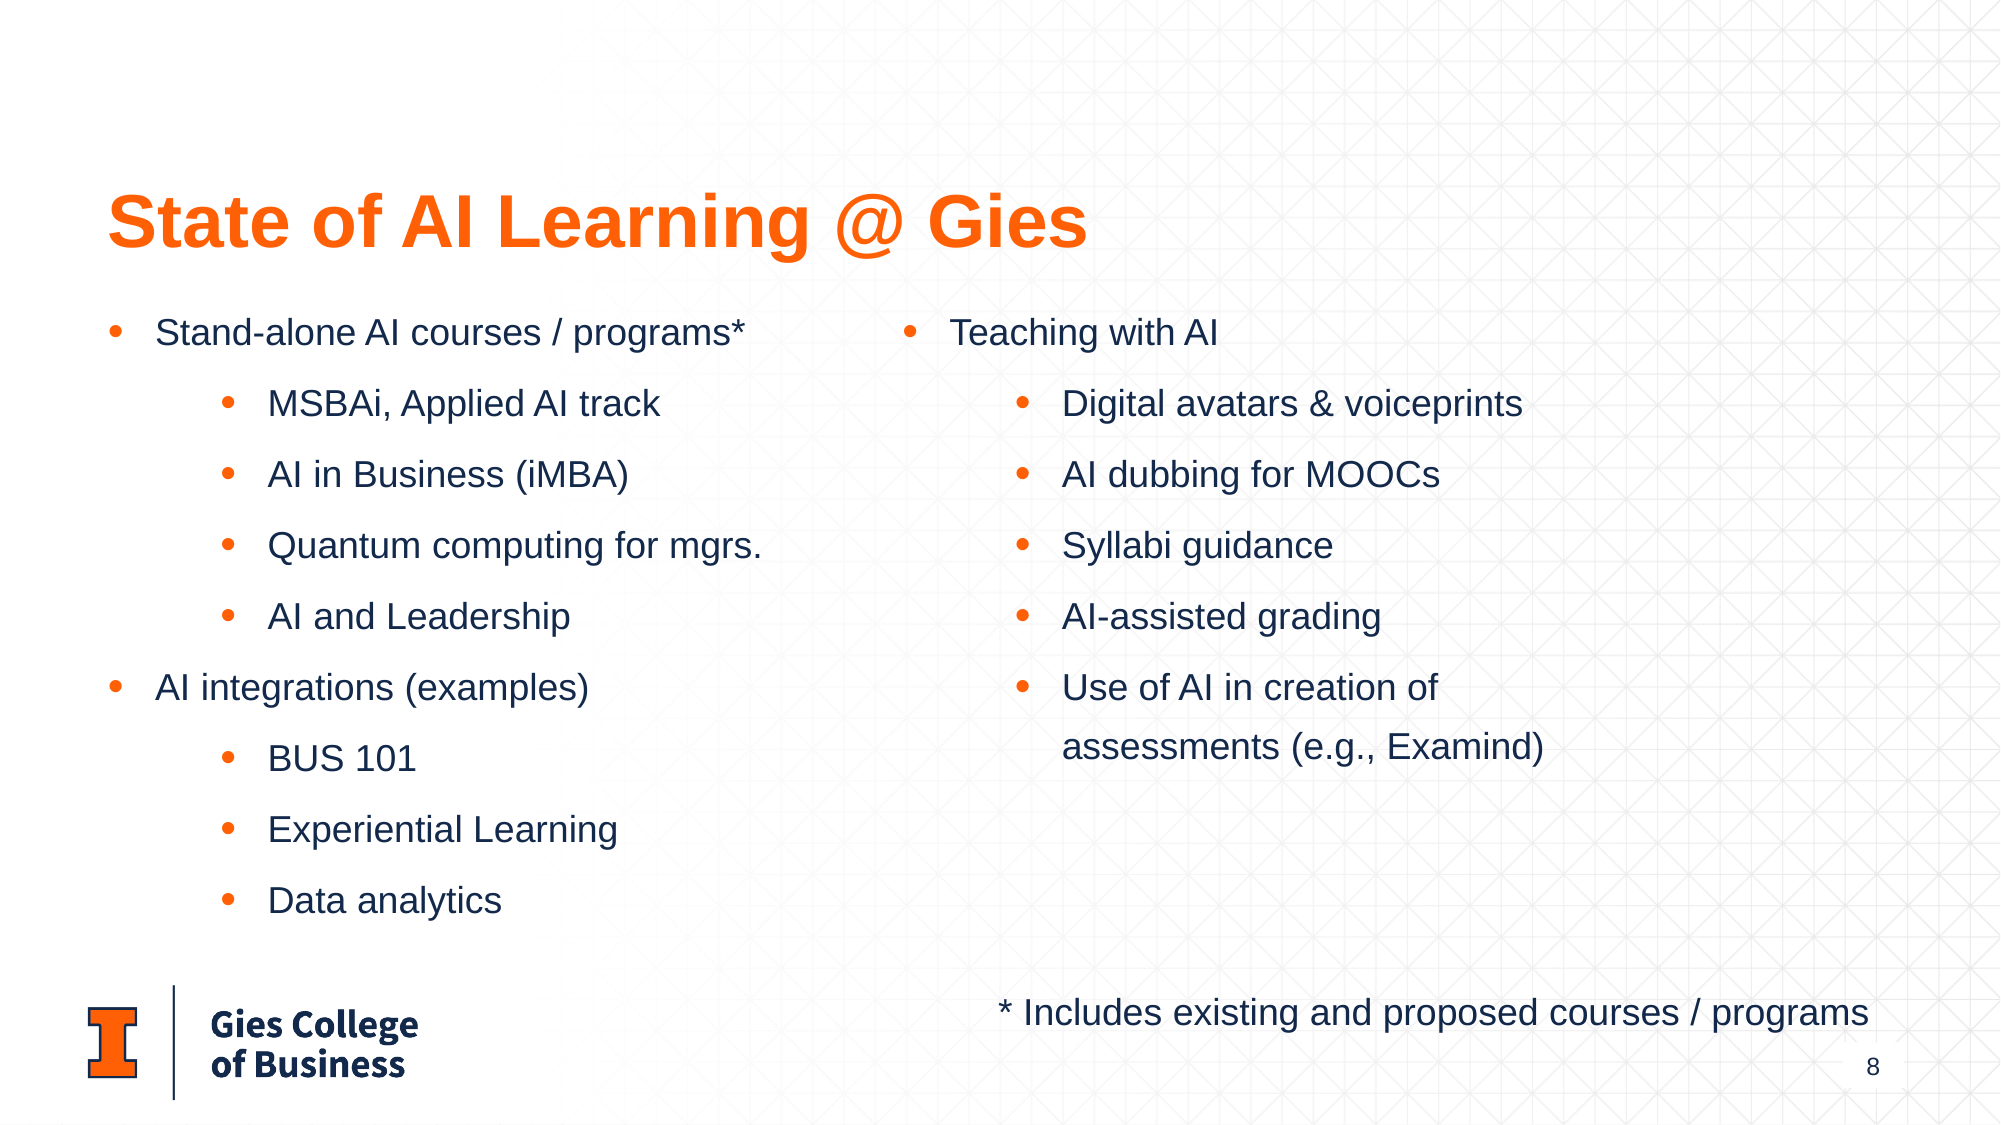

# State of AI Learning @ Gies
Stand-alone AI courses / programs*
MSBAi, Applied AI track
AI in Business (iMBA)
Quantum computing for mgrs.
AI and Leadership
AI integrations (examples)
BUS 101
Experiential Learning
Data analytics

Teaching with AI
Digital avatars & voiceprints
AI dubbing for MOOCs
Syllabi guidance
AI-assisted grading
Use of AI in creation of assessments (e.g., Examind)

* Includes existing and proposed courses / programs
8